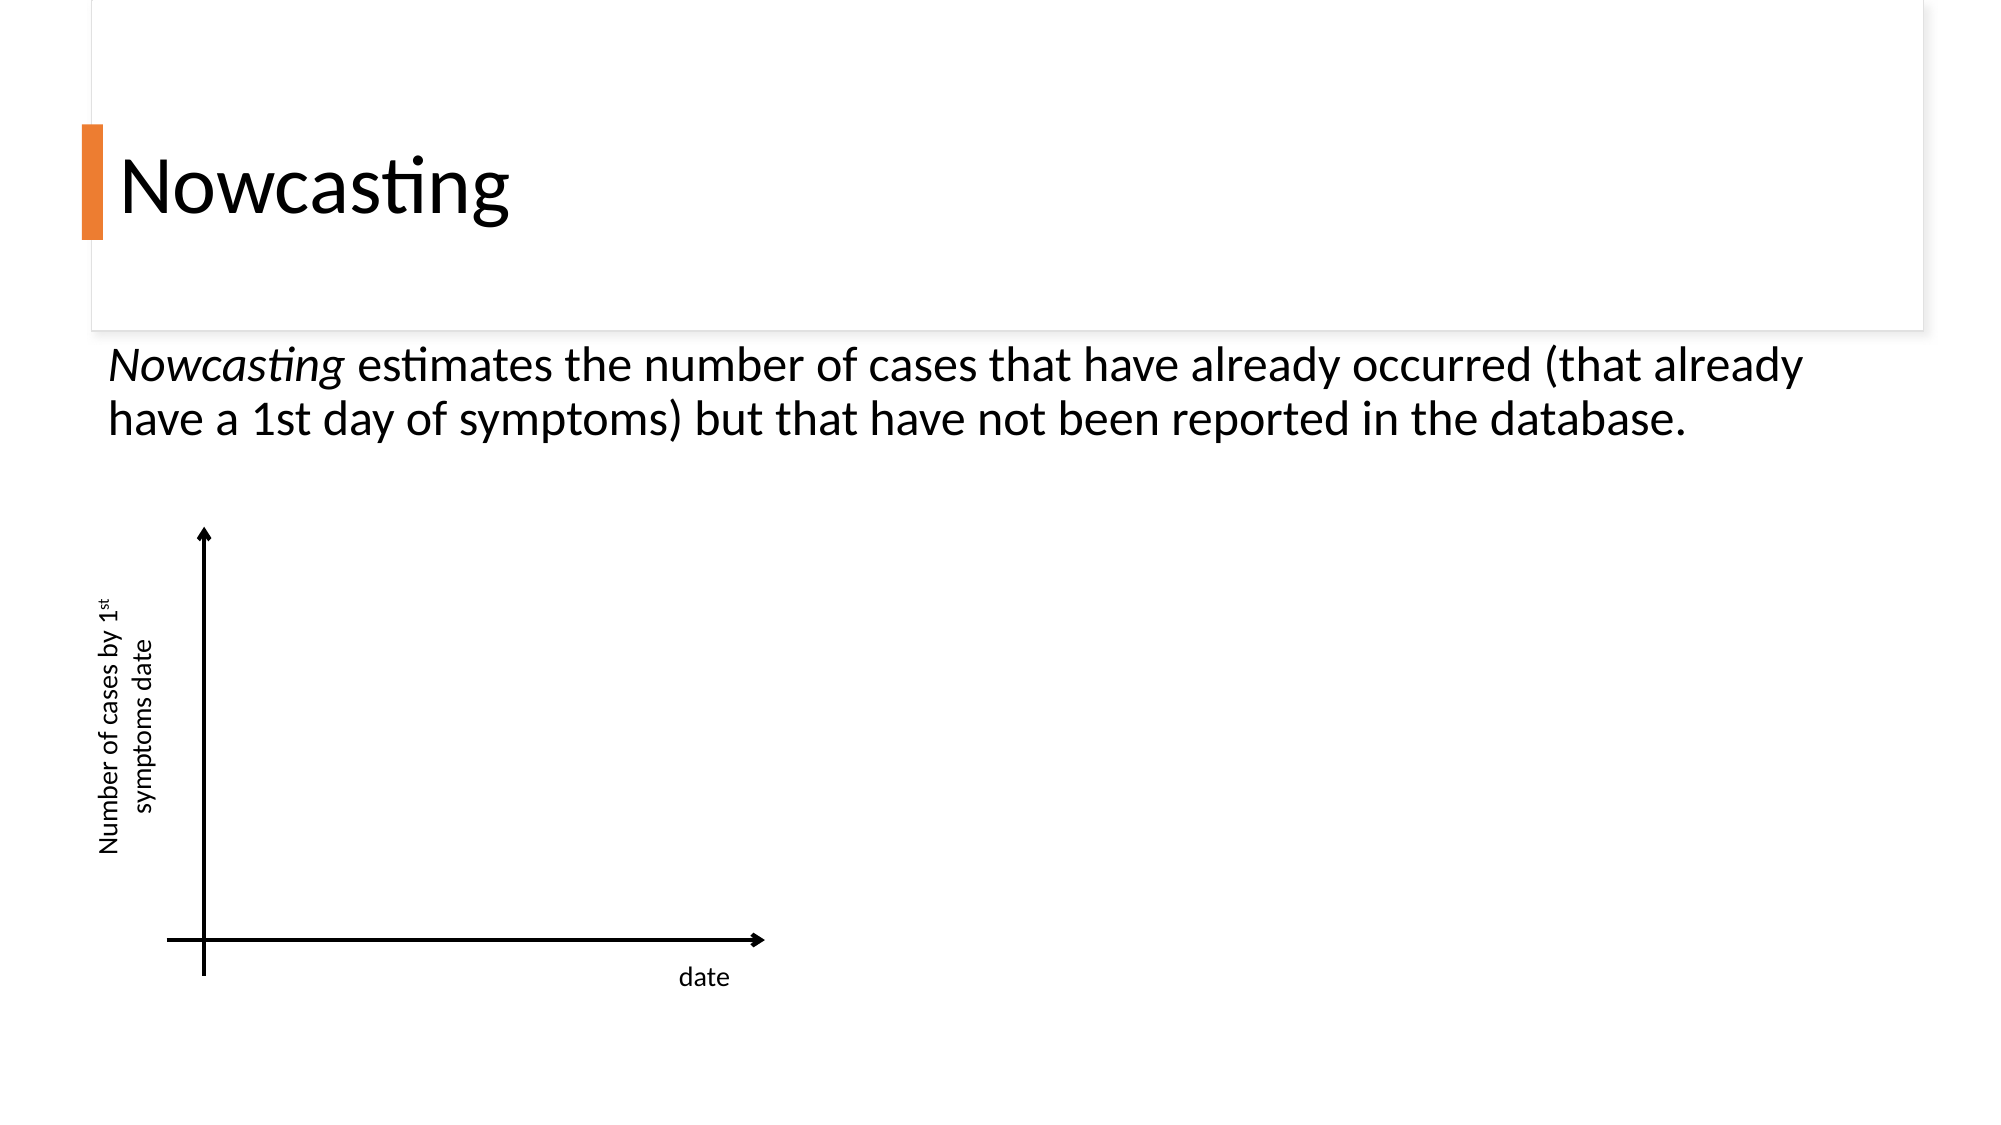

# Nowcasting

Nowcasting estimates the number of cases that have already occurred (that already have a 1st day of symptoms) but that have not been reported in the database.

Number of cases by 1st symptoms date
date